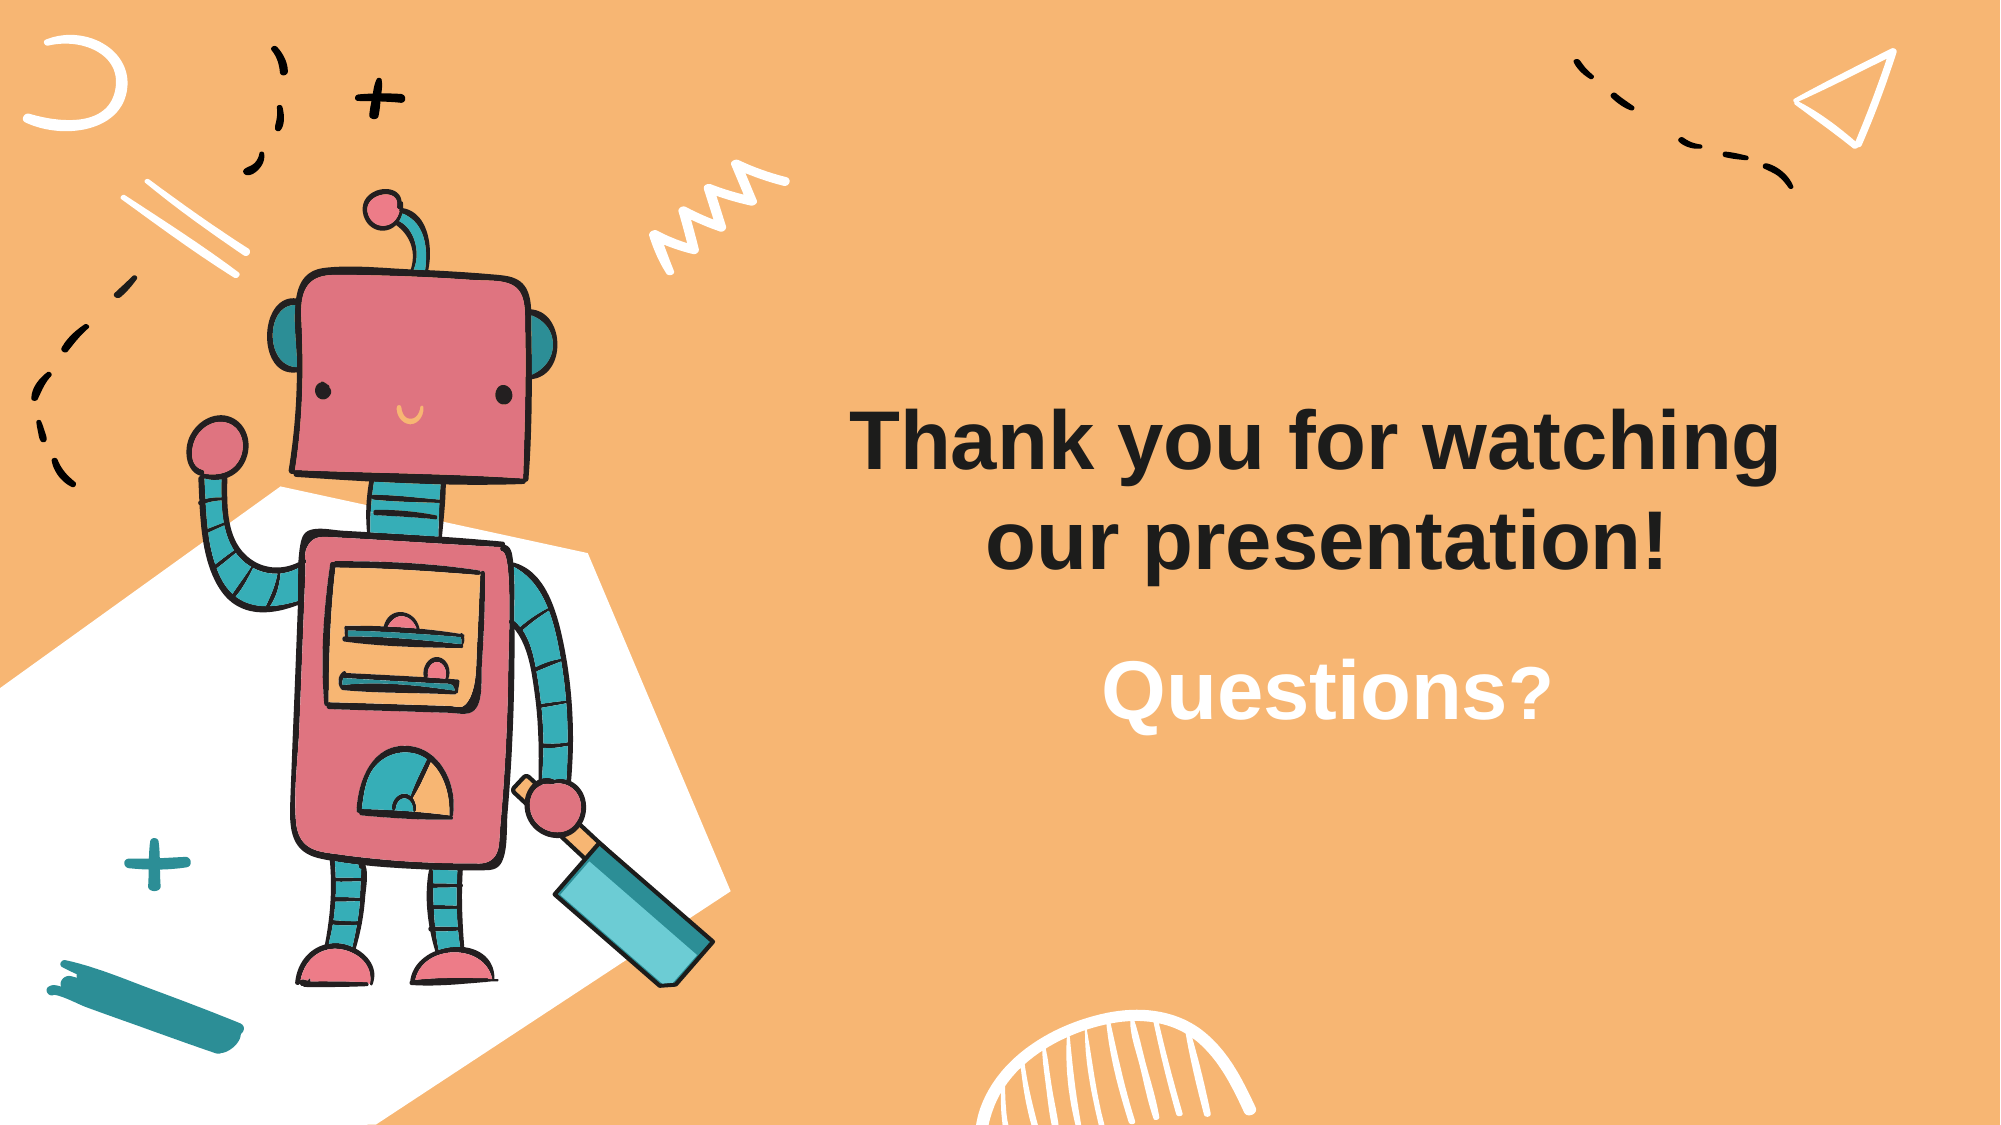

Thank you for watching
our presentation!
Questions?